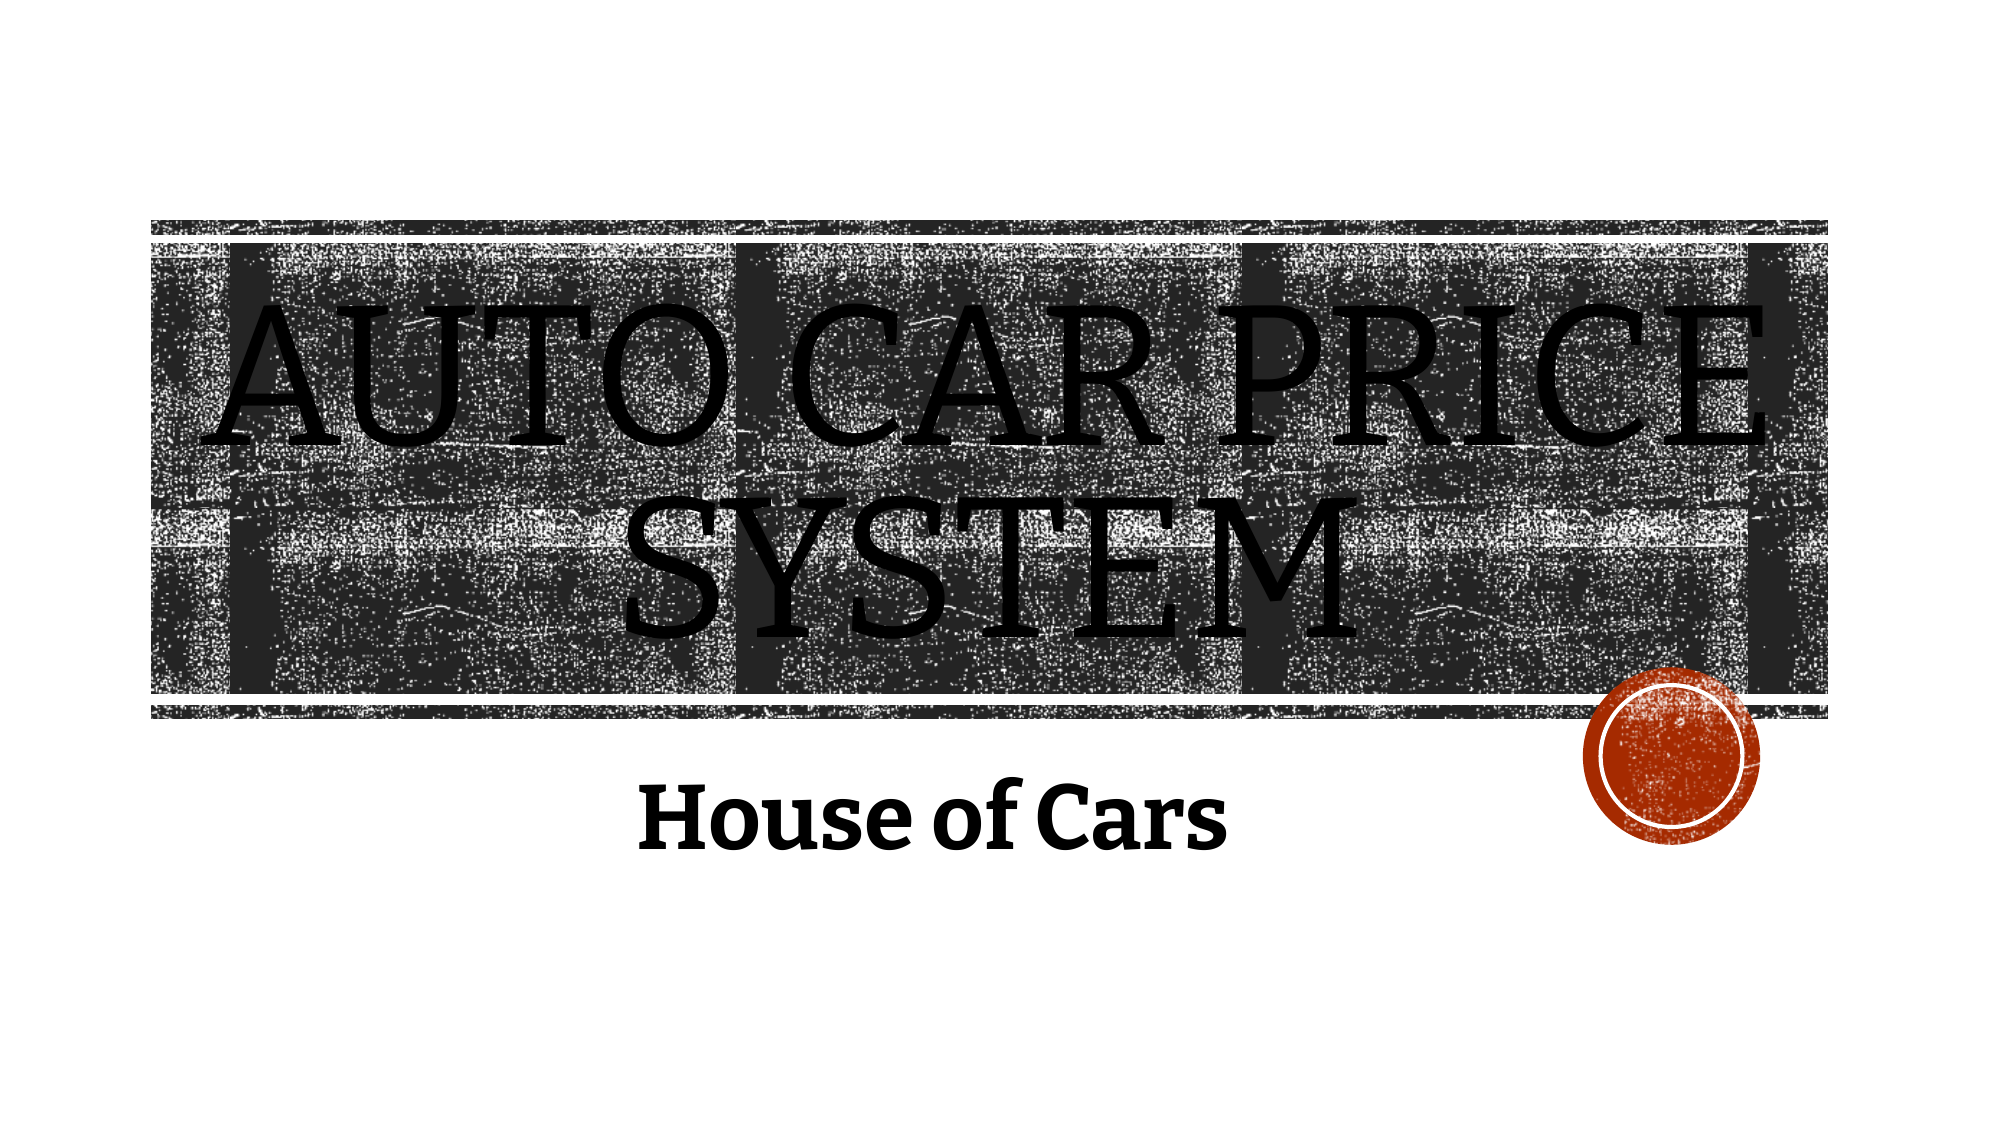

# Auto car Price System
House of Cars